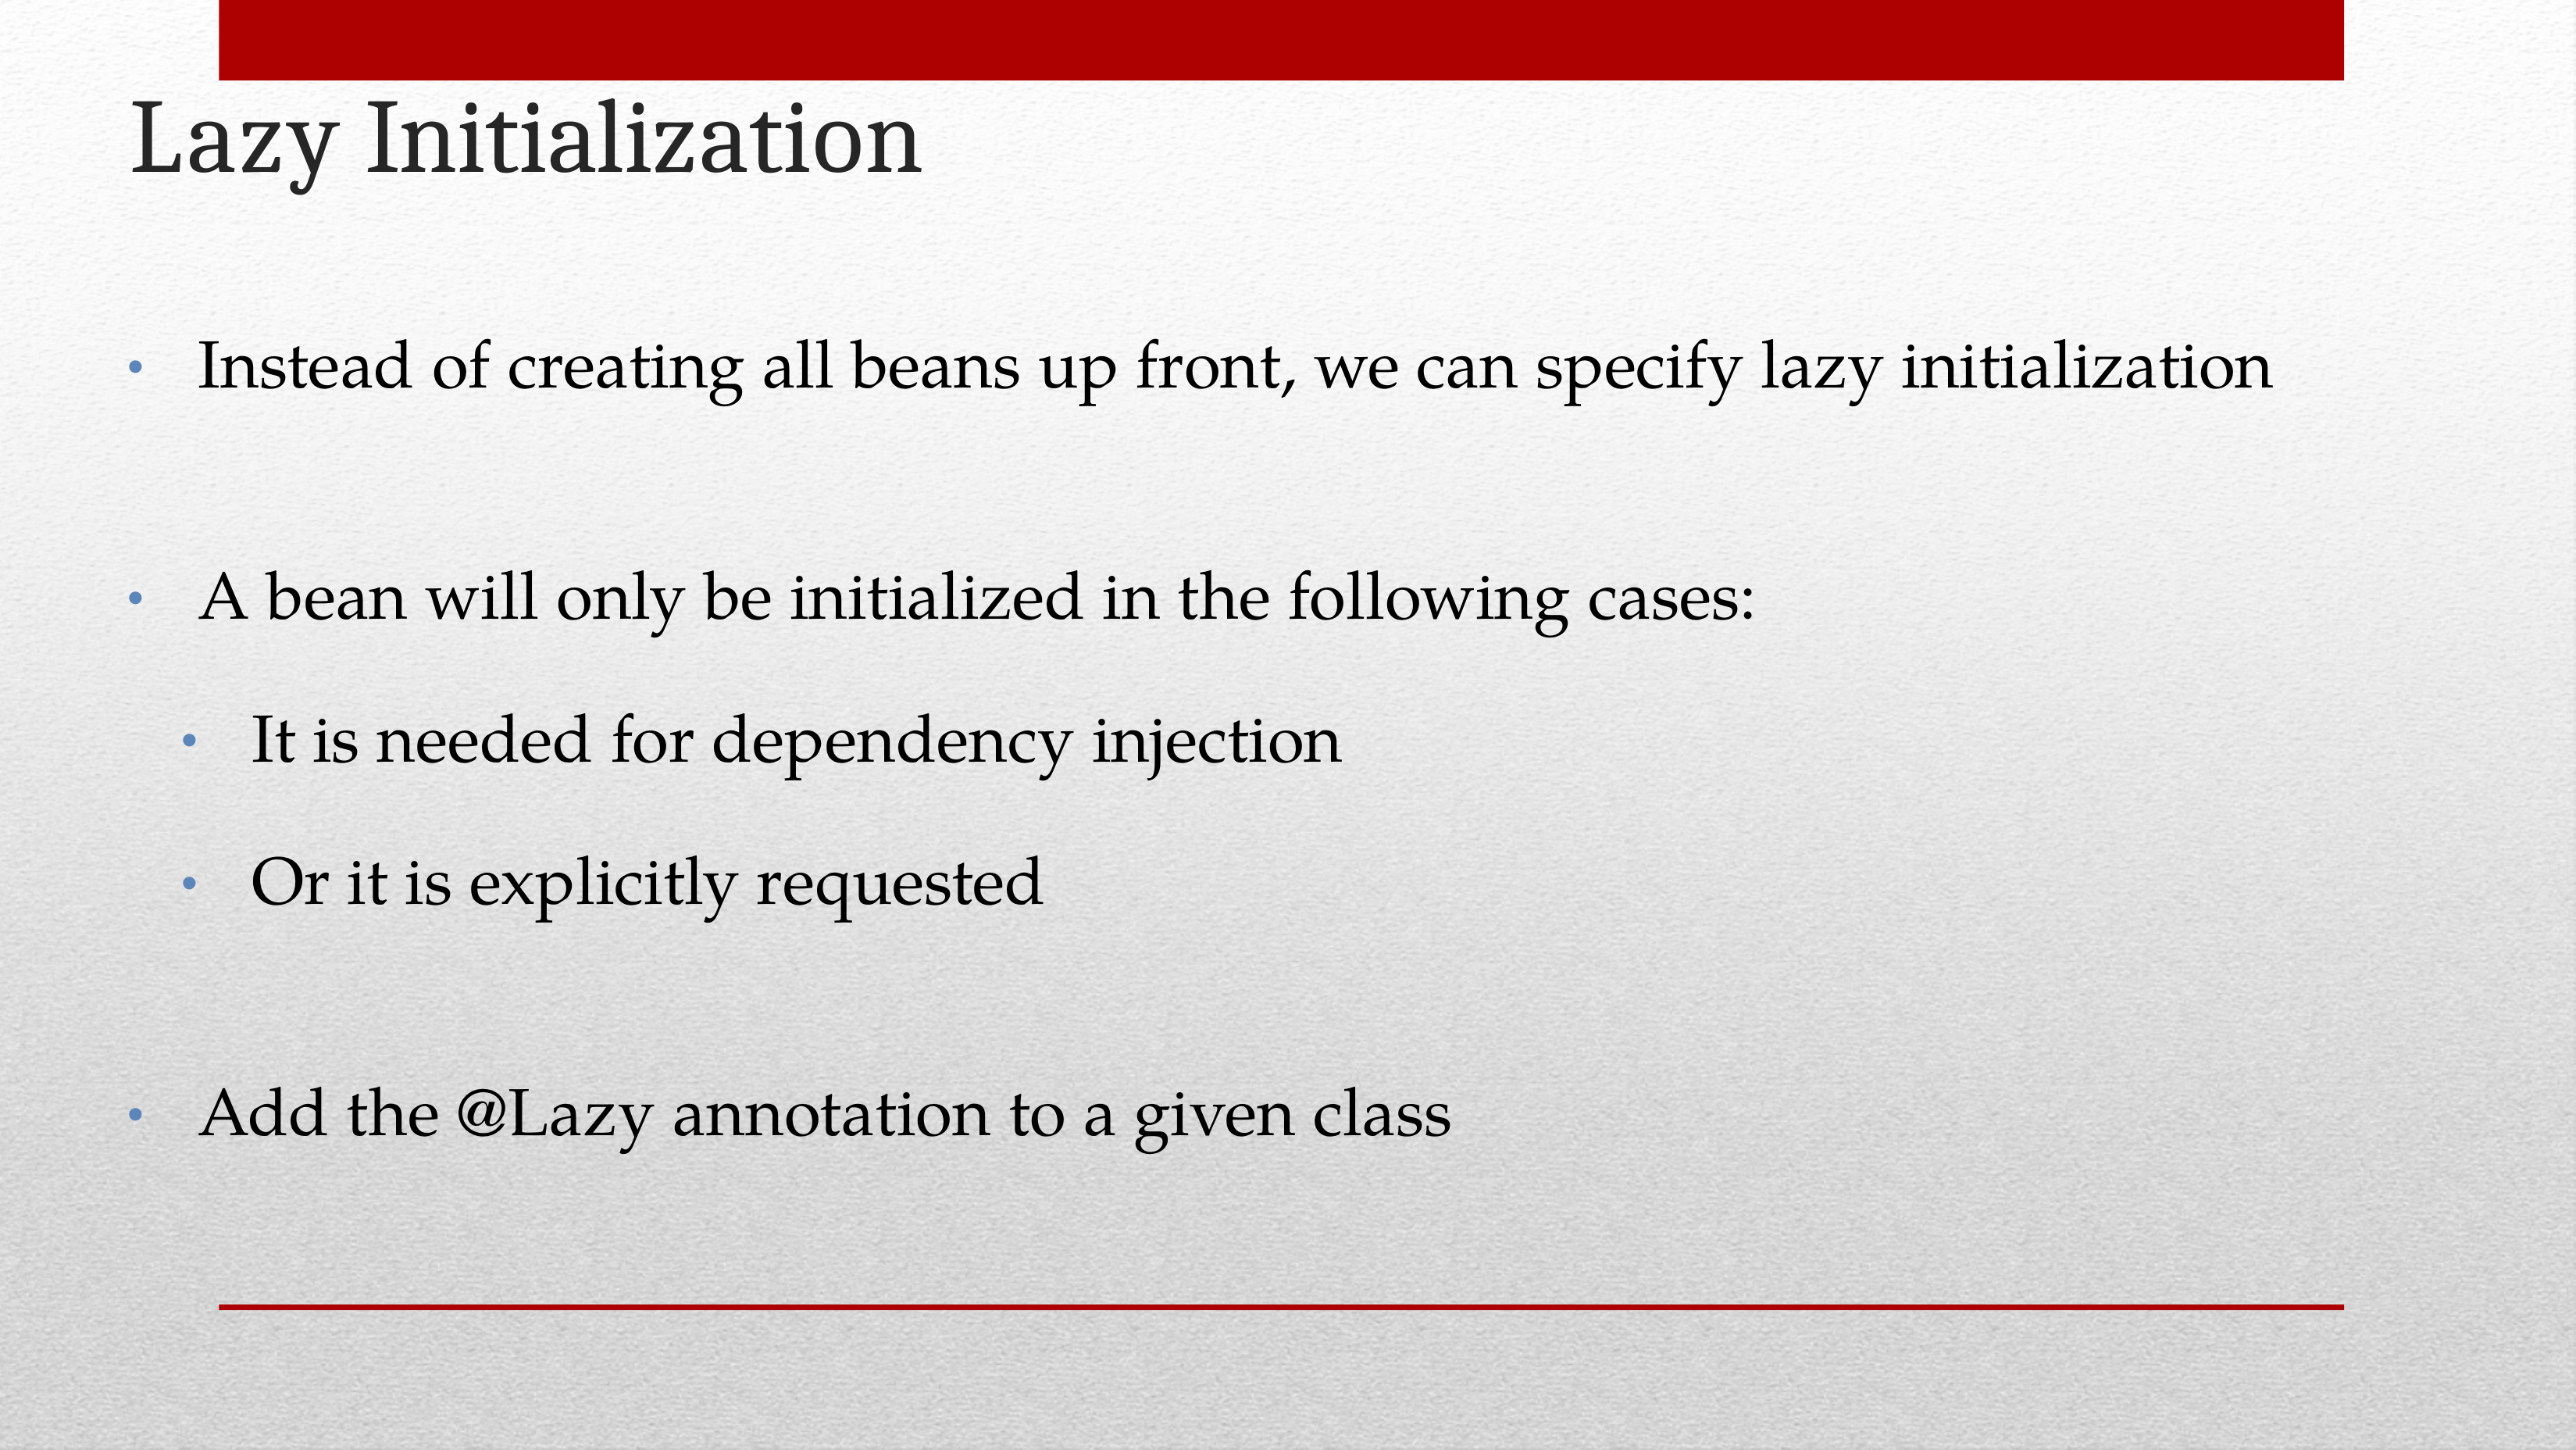

# Lazy Initialization
Instead of creating all beans up front, we can specify lazy initialization
•
A bean will only be initialized in the following cases:
•
It is needed for dependency injection
•
Or it is explicitly requested
•
Add the @Lazy annotation to a given class
•